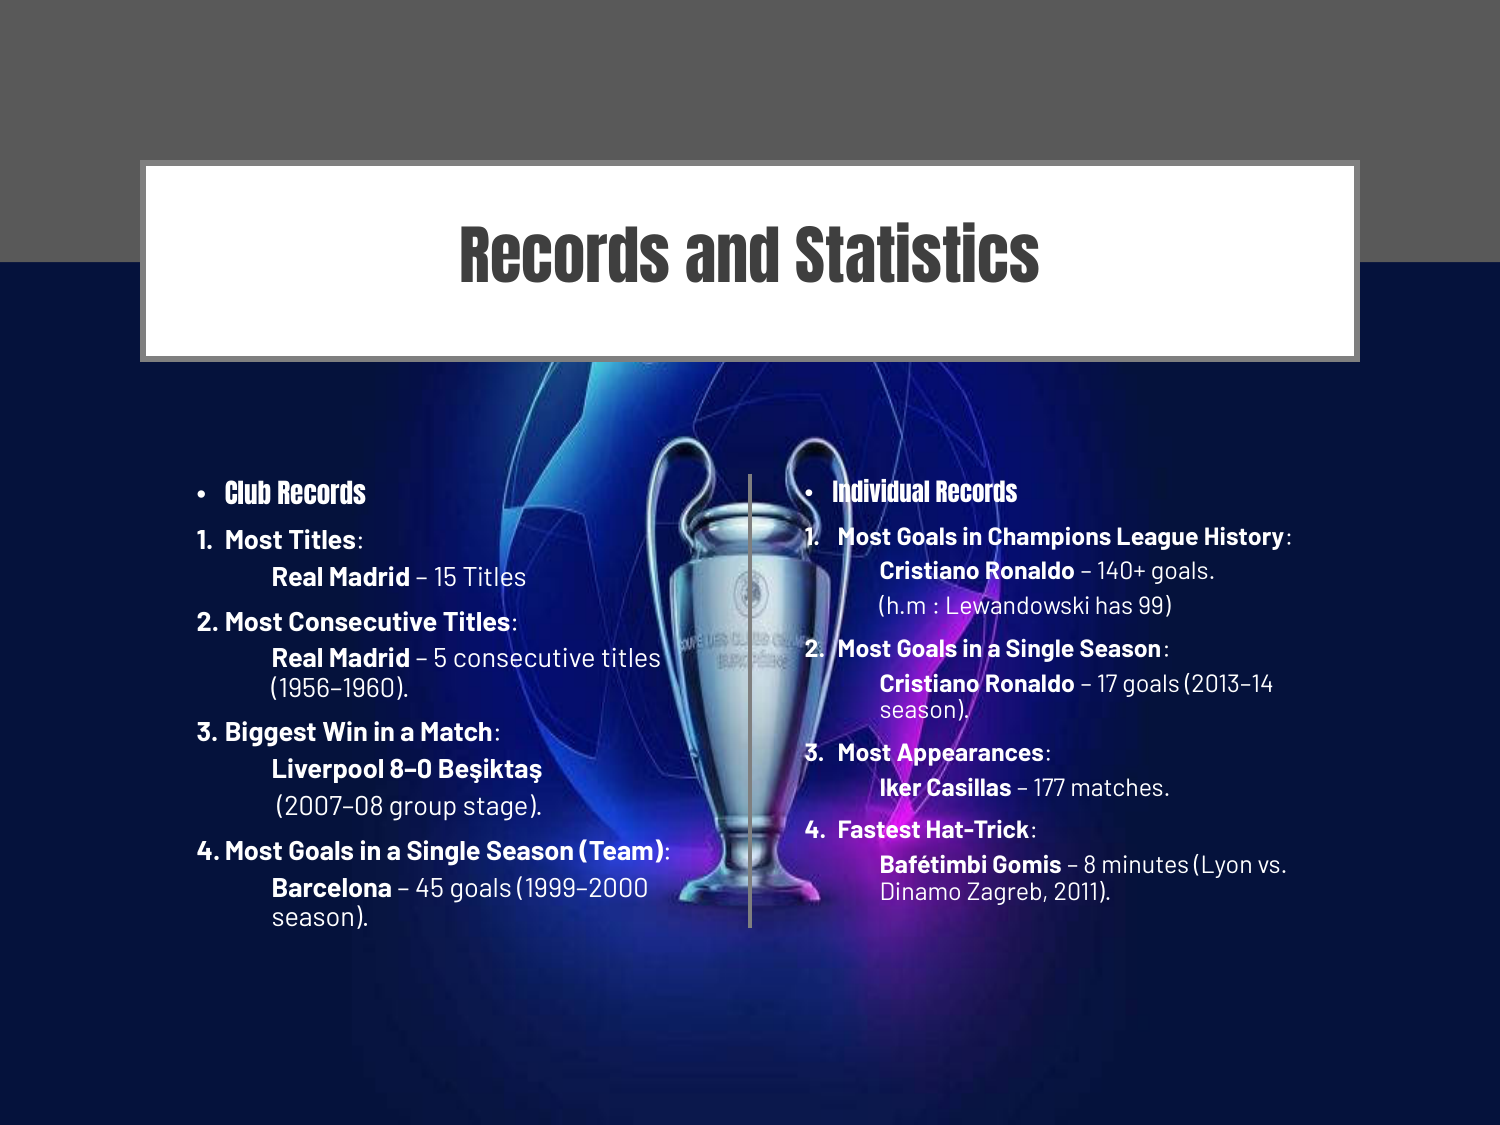

# Records and Statistics
Club Records
Most Titles:
Real Madrid – 15 Titles
Most Consecutive Titles:
Real Madrid – 5 consecutive titles (1956–1960).
Biggest Win in a Match:
Liverpool 8–0 Beşiktaş
 (2007–08 group stage).
Most Goals in a Single Season (Team):
Barcelona – 45 goals (1999–2000 season).
Individual Records
 Most Goals in Champions League History:
Cristiano Ronaldo – 140+ goals.
(h.m : Lewandowski has 99)
 Most Goals in a Single Season:
Cristiano Ronaldo – 17 goals (2013–14 season).
 Most Appearances:
Iker Casillas – 177 matches.
 Fastest Hat-Trick:
Bafétimbi Gomis – 8 minutes (Lyon vs. Dinamo Zagreb, 2011).